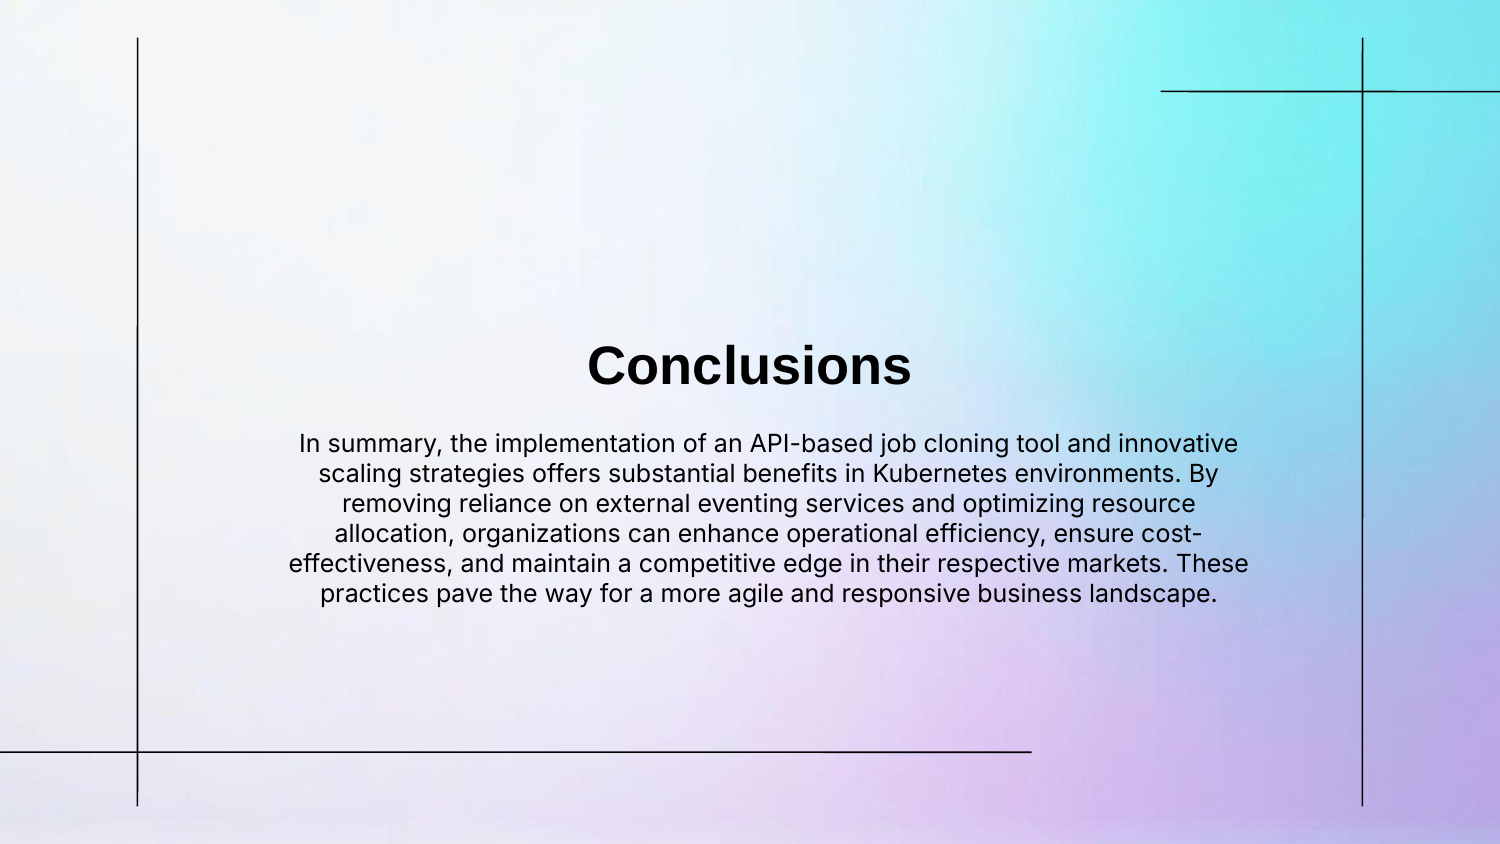

# Conclusions
In summary, the implementation of an API-based job cloning tool and innovative scaling strategies offers substantial benefits in Kubernetes environments. By removing reliance on external eventing services and optimizing resource allocation, organizations can enhance operational efficiency, ensure cost-effectiveness, and maintain a competitive edge in their respective markets. These practices pave the way for a more agile and responsive business landscape.